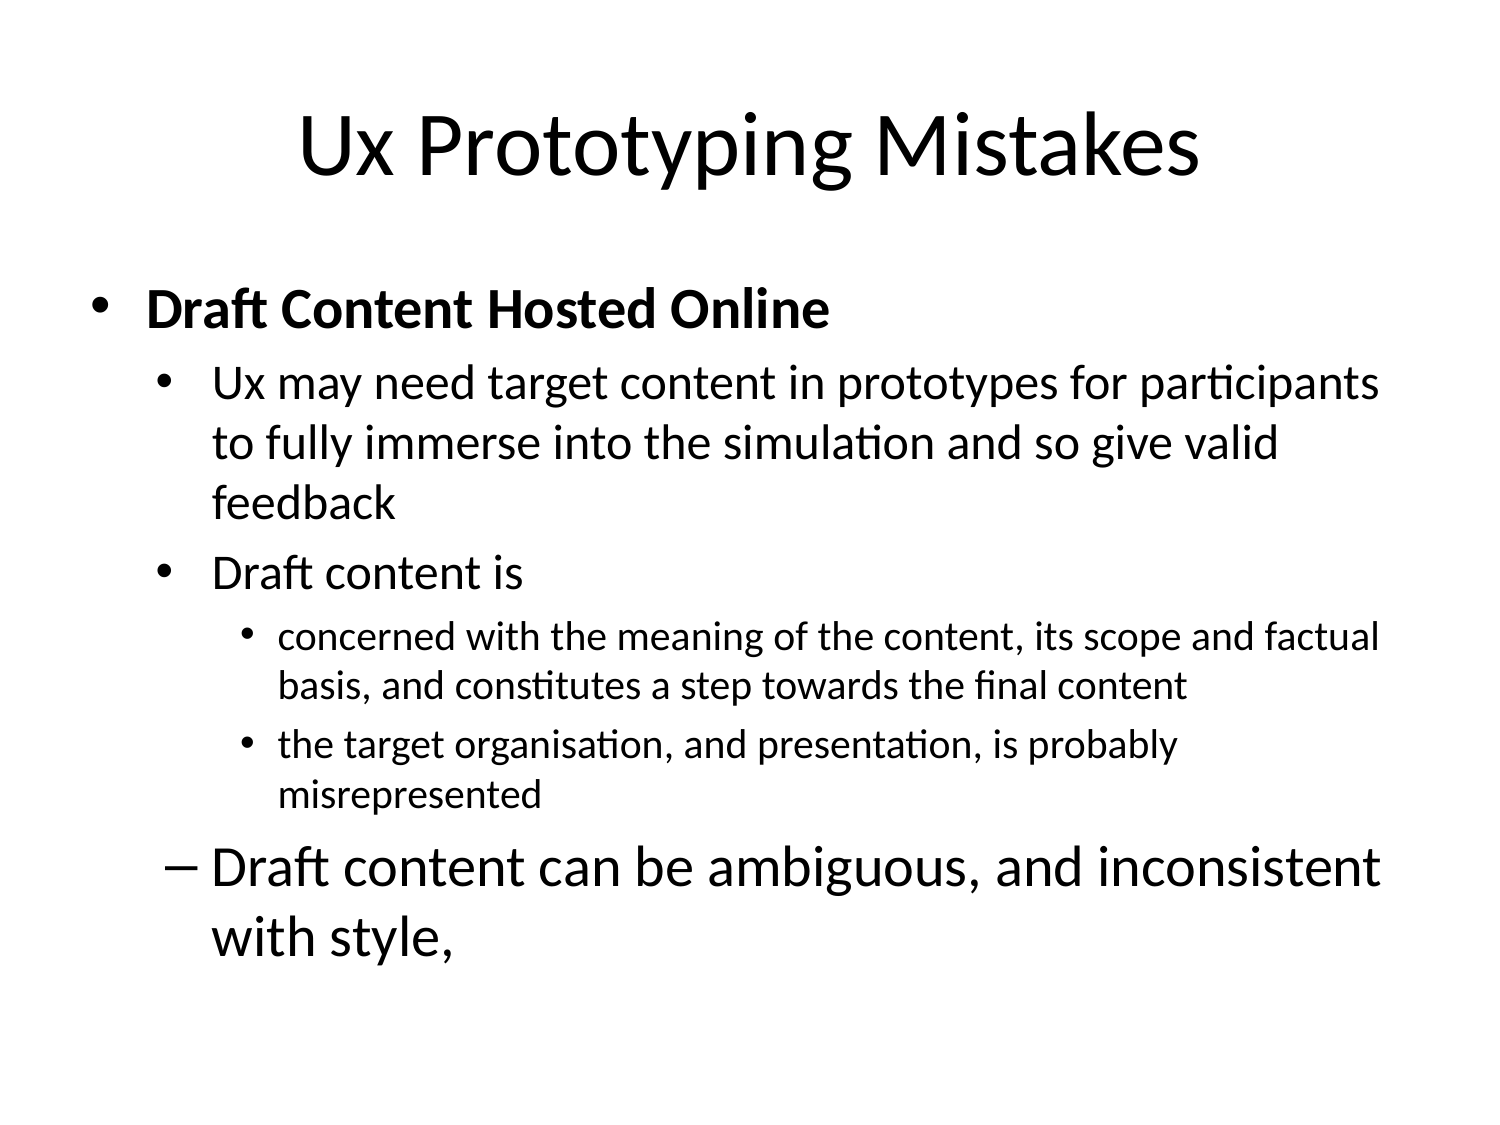

# Ux Prototyping Mistakes
Draft Content Hosted Online
Ux may need target content in prototypes for participants to fully immerse into the simulation and so give valid feedback
Draft content is
concerned with the meaning of the content, its scope and factual basis, and constitutes a step towards the final content
the target organisation, and presentation, is probably misrepresented
Draft content can be ambiguous, and inconsistent with style,